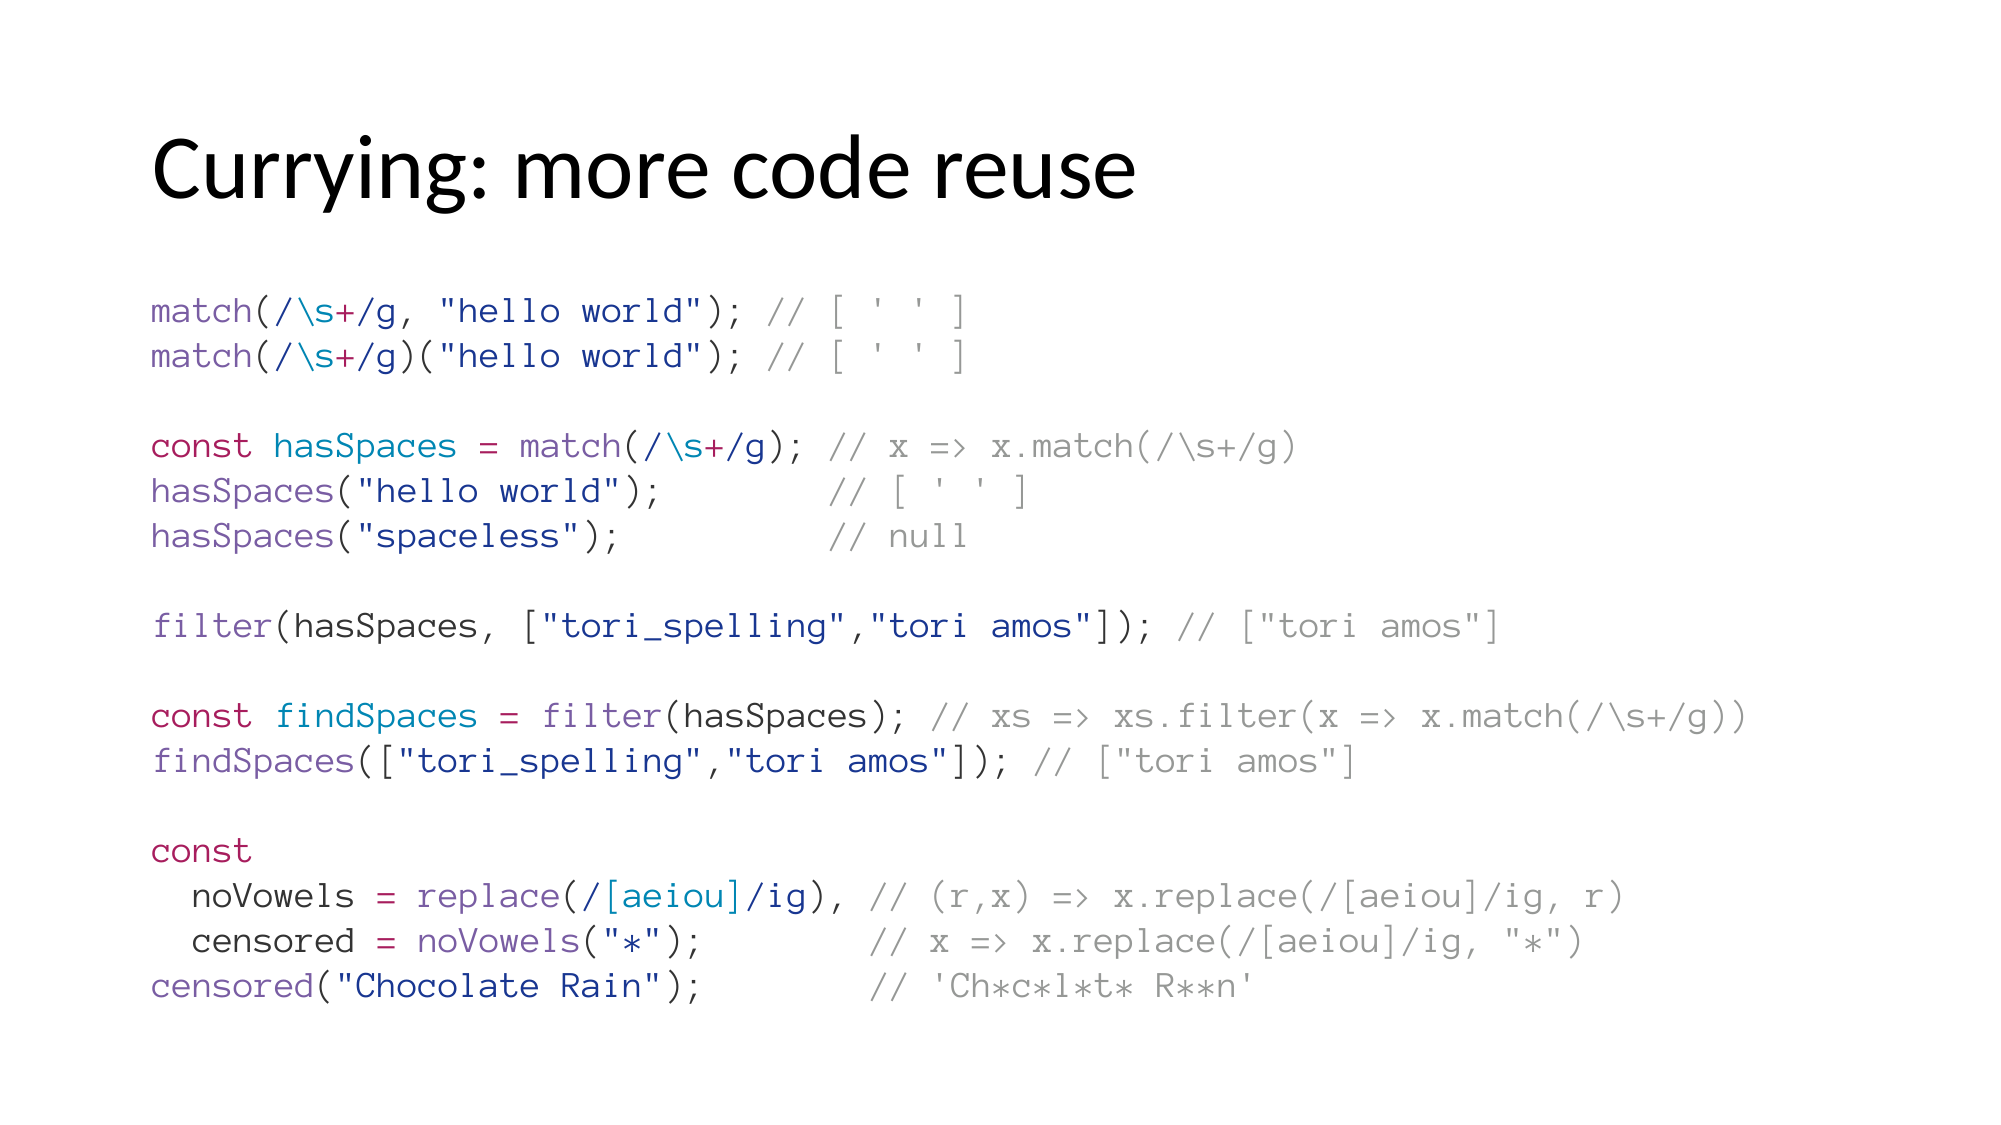

# Currying: more code reuse
match(/\s+/g, "hello world"); // [ ' ' ]
match(/\s+/g)("hello world"); // [ ' ' ]

const hasSpaces = match(/\s+/g); // x => x.match(/\s+/g)
hasSpaces("hello world");        // [ ' ' ]
hasSpaces("spaceless");          // null

filter(hasSpaces, ["tori_spelling","tori amos"]); // ["tori amos"]

const findSpaces = filter(hasSpaces); // xs => xs.filter(x => x.match(/\s+/g))
findSpaces(["tori_spelling","tori amos"]); // ["tori amos"]

const
  noVowels = replace(/[aeiou]/ig), // (r,x) => x.replace(/[aeiou]/ig, r)
  censored = noVowels("*");        // x => x.replace(/[aeiou]/ig, "*")
censored("Chocolate Rain");        // 'Ch*c*l*t* R**n'